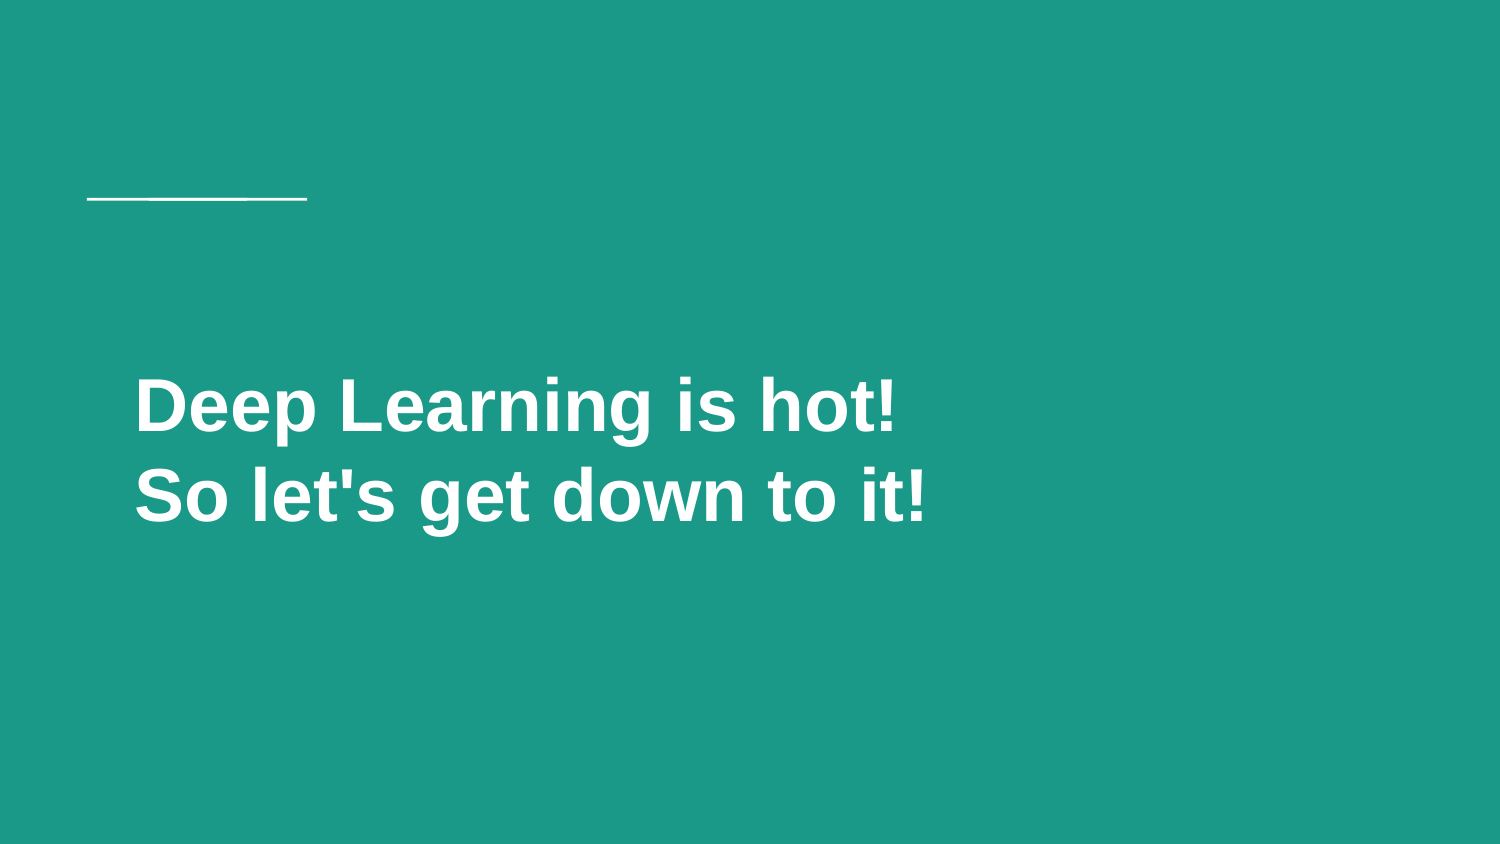

# Deep Learning is hot!
So let's get down to it!